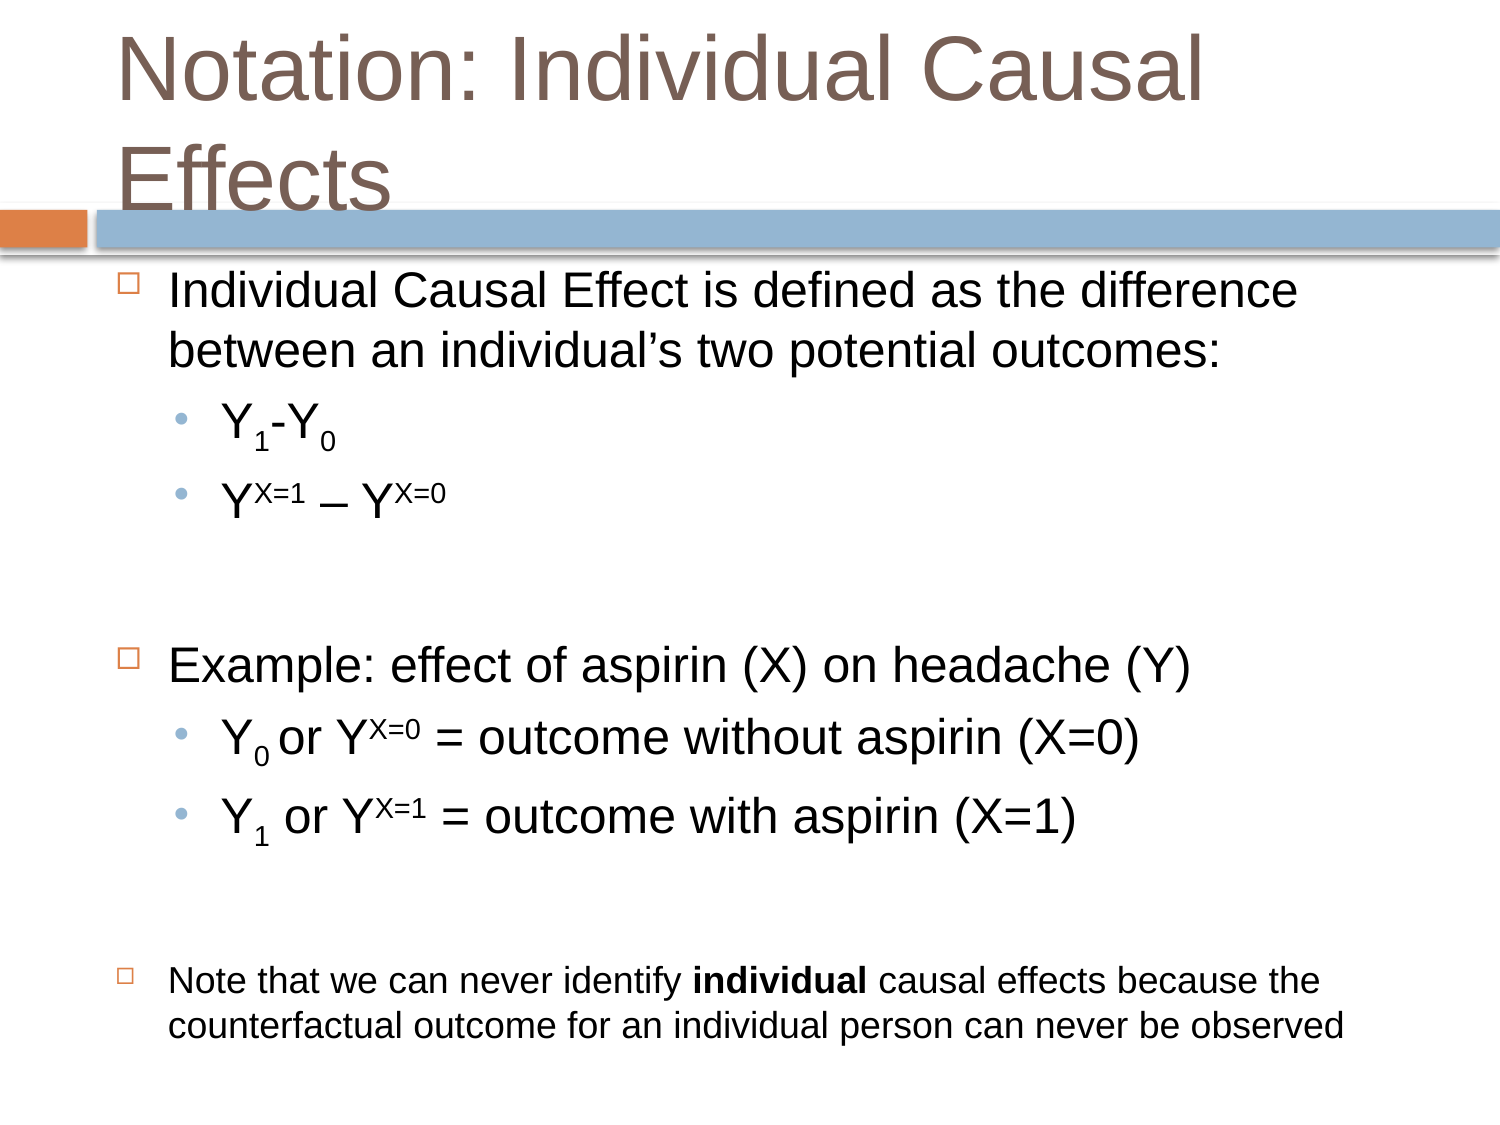

# Notation: Individual Causal Effects
Individual Causal Effect is defined as the difference between an individual’s two potential outcomes:
Y1-Y0
YX=1 – YX=0

Example: effect of aspirin (X) on headache (Y)
Y0 or YX=0 = outcome without aspirin (X=0)
Y1 or YX=1 = outcome with aspirin (X=1)

Note that we can never identify individual causal effects because the counterfactual outcome for an individual person can never be observed